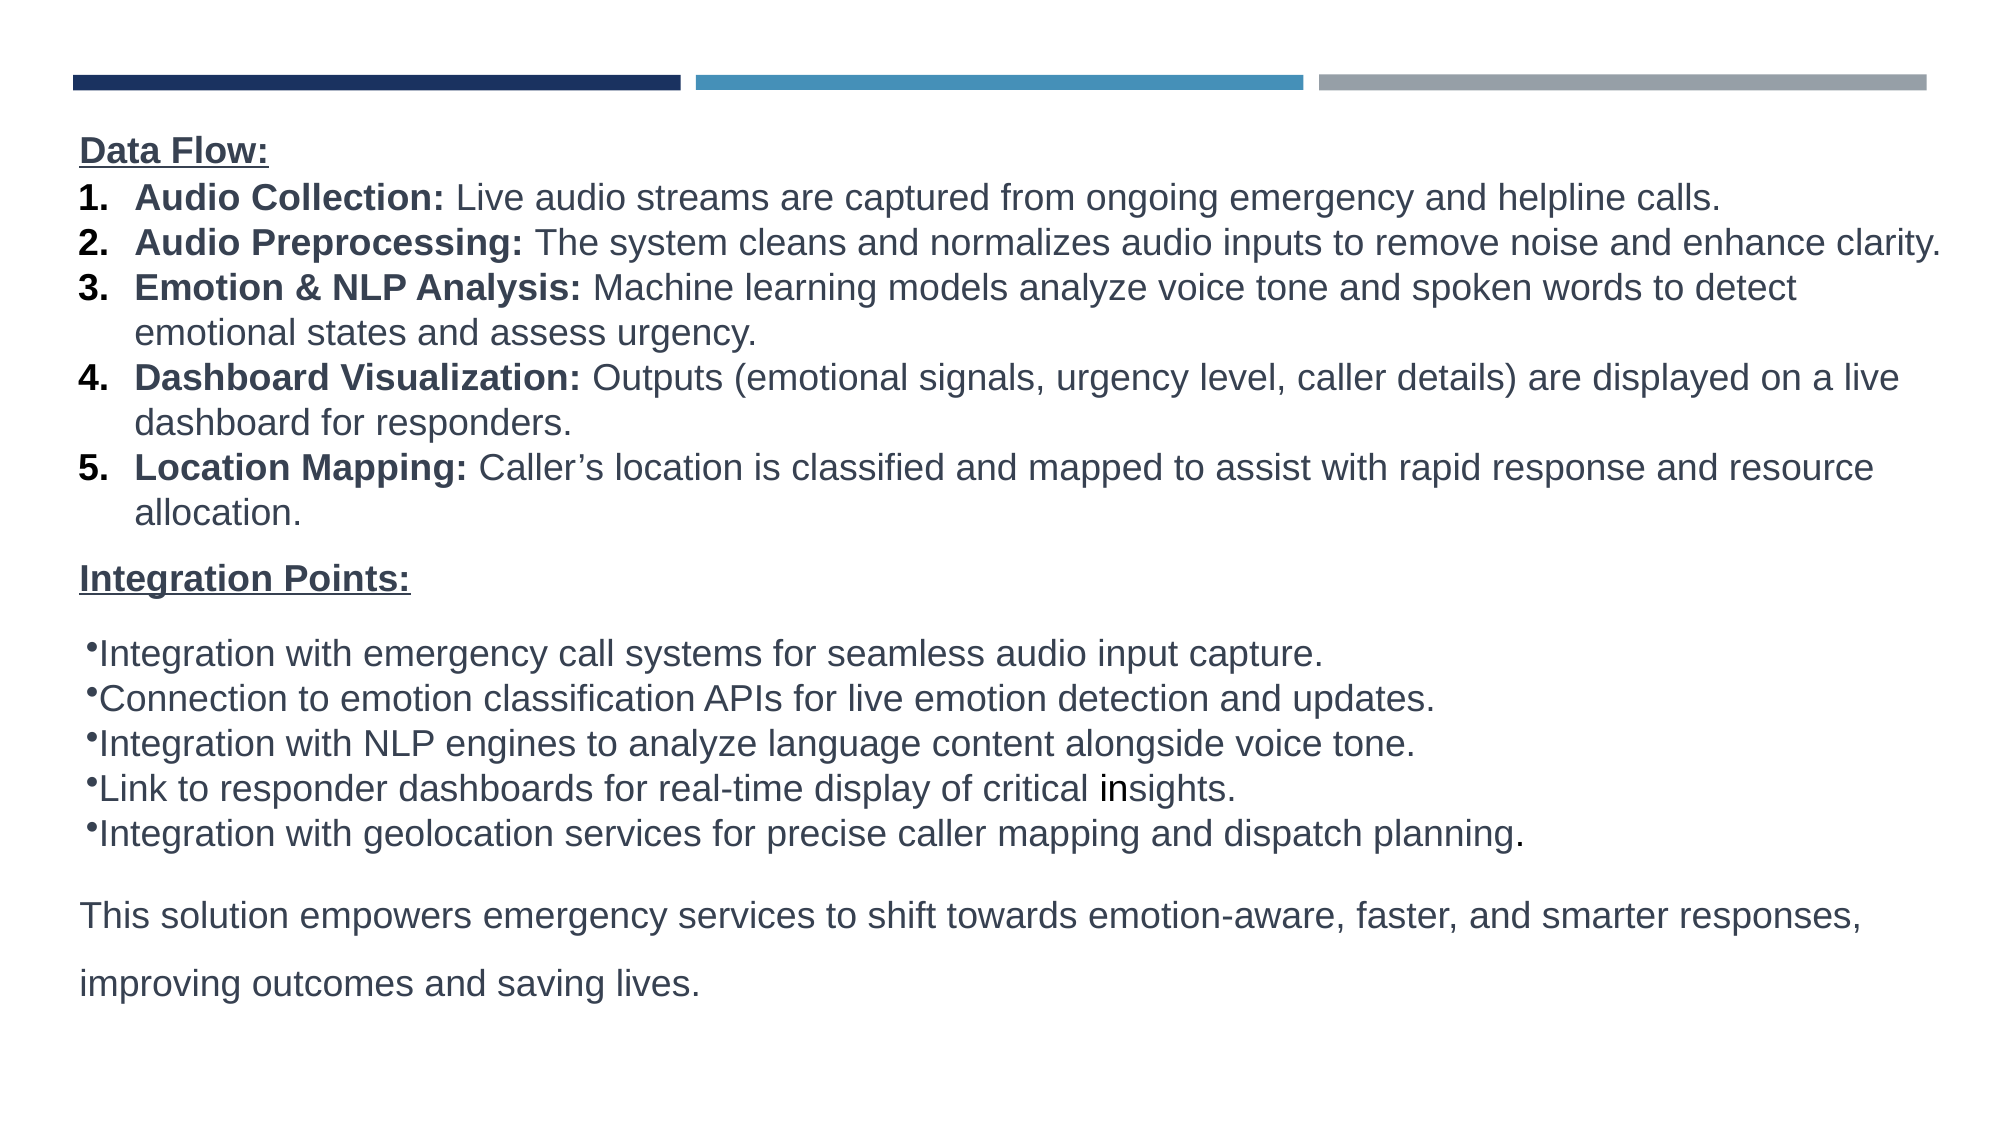

Data Flow:

Integration Points:

This solution empowers emergency services to shift towards emotion-aware, faster, and smarter responses, improving outcomes and saving lives.
Audio Collection: Live audio streams are captured from ongoing emergency and helpline calls.
Audio Preprocessing: The system cleans and normalizes audio inputs to remove noise and enhance clarity.
Emotion & NLP Analysis: Machine learning models analyze voice tone and spoken words to detect emotional states and assess urgency.
Dashboard Visualization: Outputs (emotional signals, urgency level, caller details) are displayed on a live dashboard for responders.
Location Mapping: Caller’s location is classified and mapped to assist with rapid response and resource allocation.

Integration with emergency call systems for seamless audio input capture.
Connection to emotion classification APIs for live emotion detection and updates.
Integration with NLP engines to analyze language content alongside voice tone.
Link to responder dashboards for real-time display of critical insights.
Integration with geolocation services for precise caller mapping and dispatch planning.